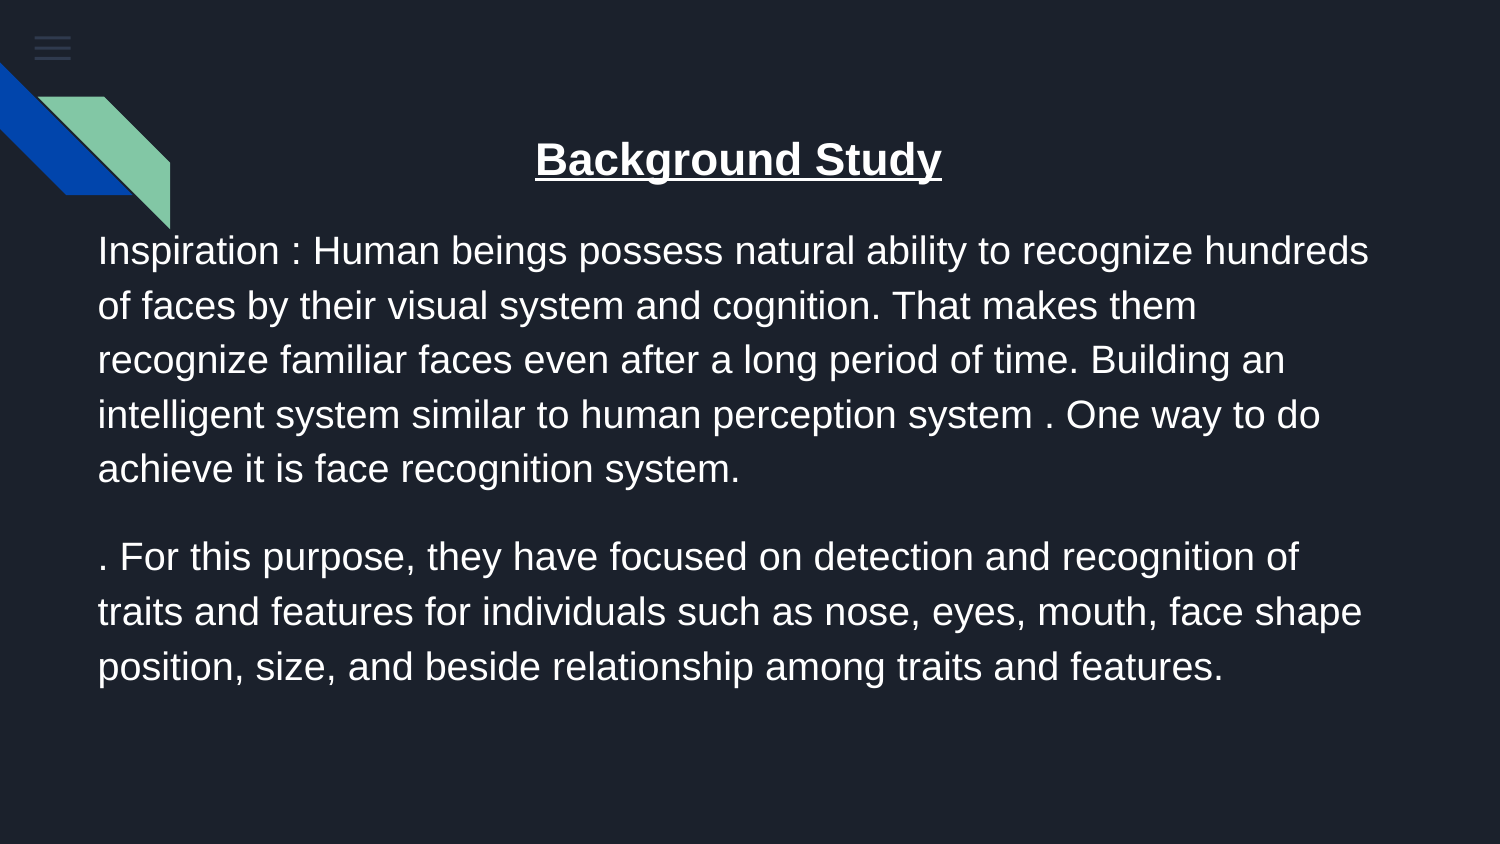

Background Study
Inspiration : Human beings possess natural ability to recognize hundreds of faces by their visual system and cognition. That makes them recognize familiar faces even after a long period of time. Building an intelligent system similar to human perception system . One way to do achieve it is face recognition system.
. For this purpose, they have focused on detection and recognition of traits and features for individuals such as nose, eyes, mouth, face shape position, size, and beside relationship among traits and features.